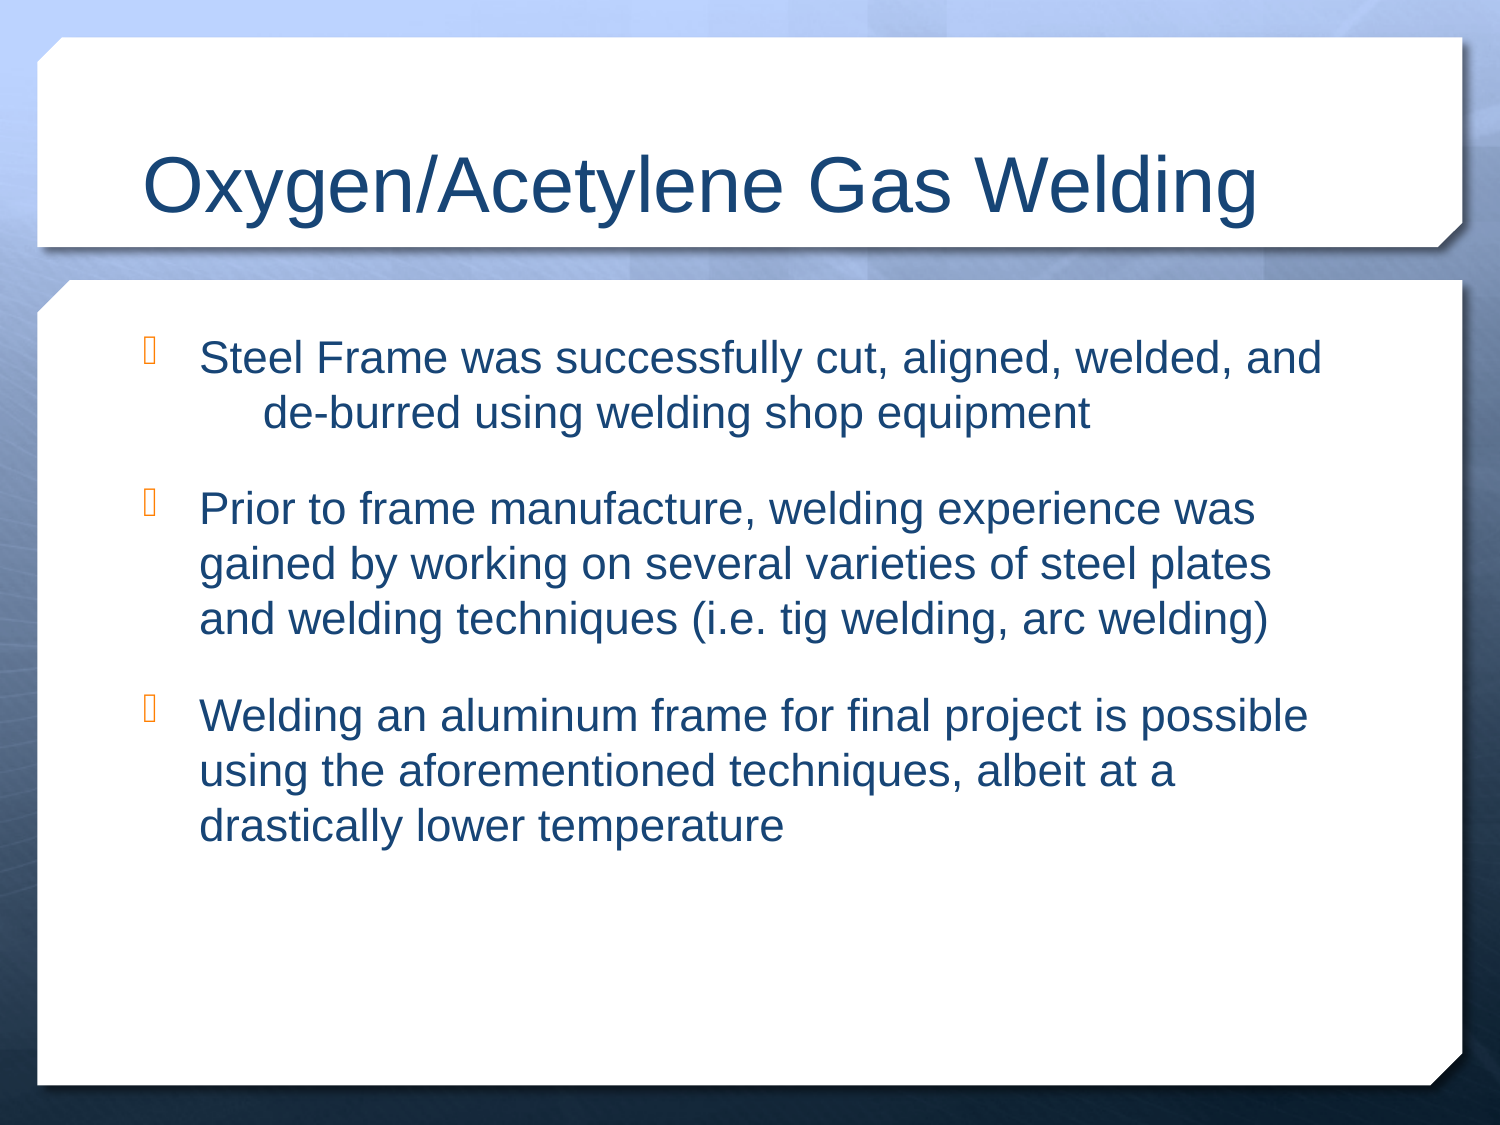

# Oxygen/Acetylene Gas Welding
Steel Frame was successfully cut, aligned, welded, and        de-burred using welding shop equipment
Prior to frame manufacture, welding experience was gained by working on several varieties of steel plates and welding techniques (i.e. tig welding, arc welding)
Welding an aluminum frame for final project is possible using the aforementioned techniques, albeit at a drastically lower temperature